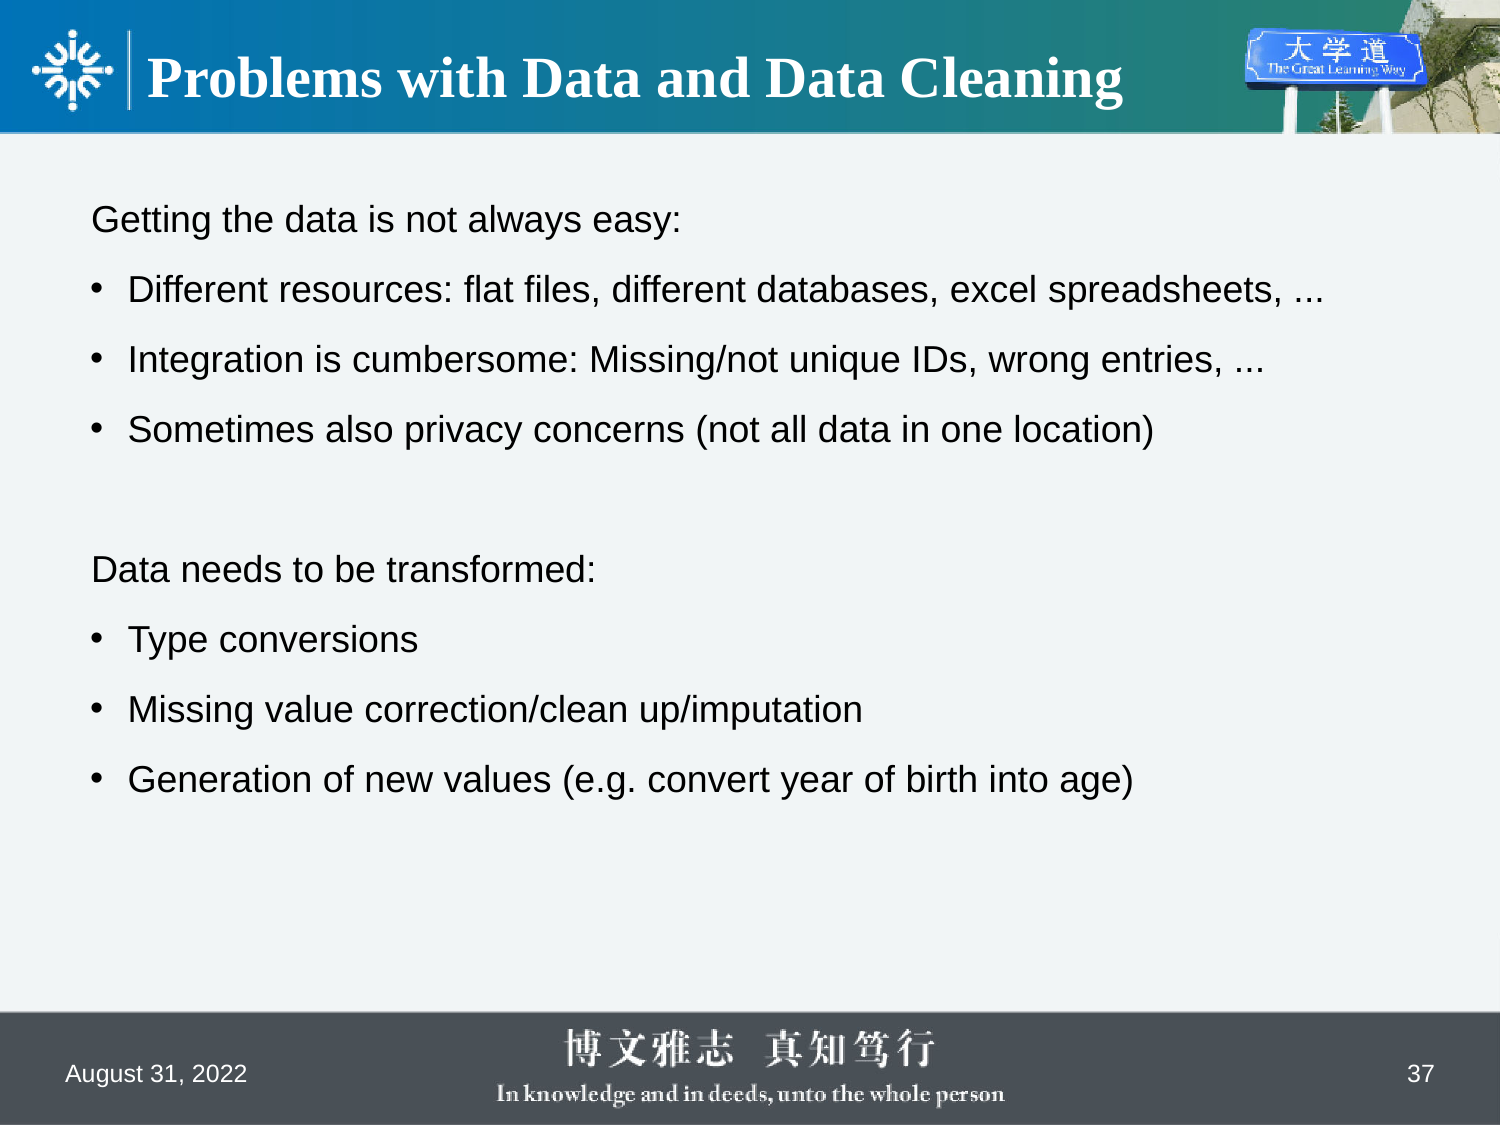

# Problems with Data and Data Cleaning
Getting the data is not always easy:
Different resources: flat files, different databases, excel spreadsheets, ...
Integration is cumbersome: Missing/not unique IDs, wrong entries, ...
Sometimes also privacy concerns (not all data in one location)

Data needs to be transformed:
Type conversions
Missing value correction/clean up/imputation
Generation of new values (e.g. convert year of birth into age)

37
August 31, 2022